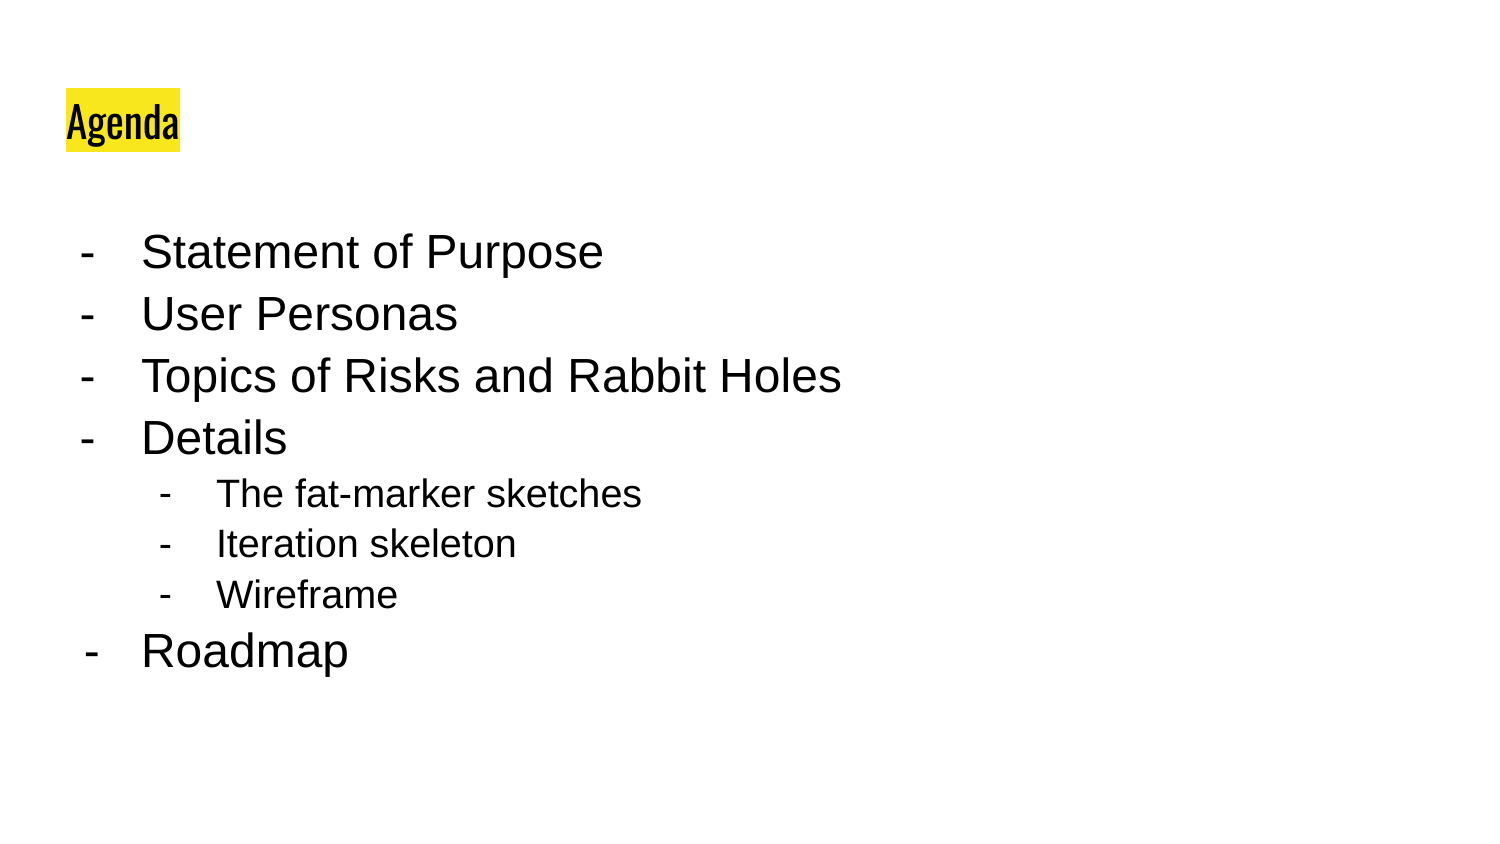

# Agenda
Statement of Purpose
User Personas
Topics of Risks and Rabbit Holes
Details
The fat-marker sketches
Iteration skeleton
Wireframe
Roadmap